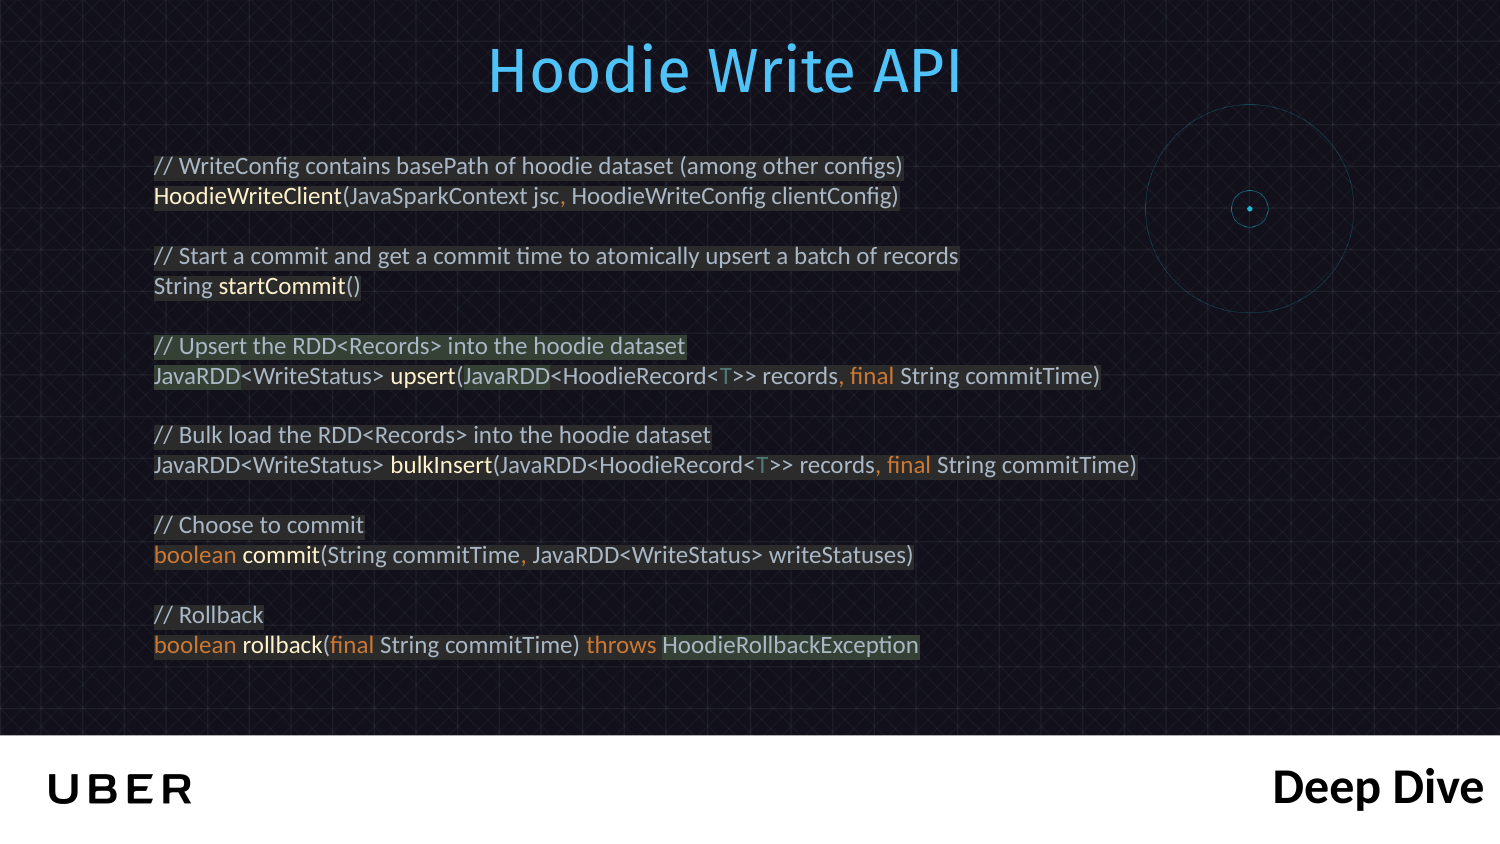

Hoodie Write API
// WriteConfig contains basePath of hoodie dataset (among other configs)
HoodieWriteClient(JavaSparkContext jsc, HoodieWriteConfig clientConfig)

// Start a commit and get a commit time to atomically upsert a batch of records
String startCommit()

// Upsert the RDD<Records> into the hoodie dataset
JavaRDD<WriteStatus> upsert(JavaRDD<HoodieRecord<T>> records, final String commitTime)

// Bulk load the RDD<Records> into the hoodie dataset
JavaRDD<WriteStatus> bulkInsert(JavaRDD<HoodieRecord<T>> records, final String commitTime)

// Choose to commit
boolean commit(String commitTime, JavaRDD<WriteStatus> writeStatuses)

// Rollback
boolean rollback(final String commitTime) throws HoodieRollbackException

Deep Dive